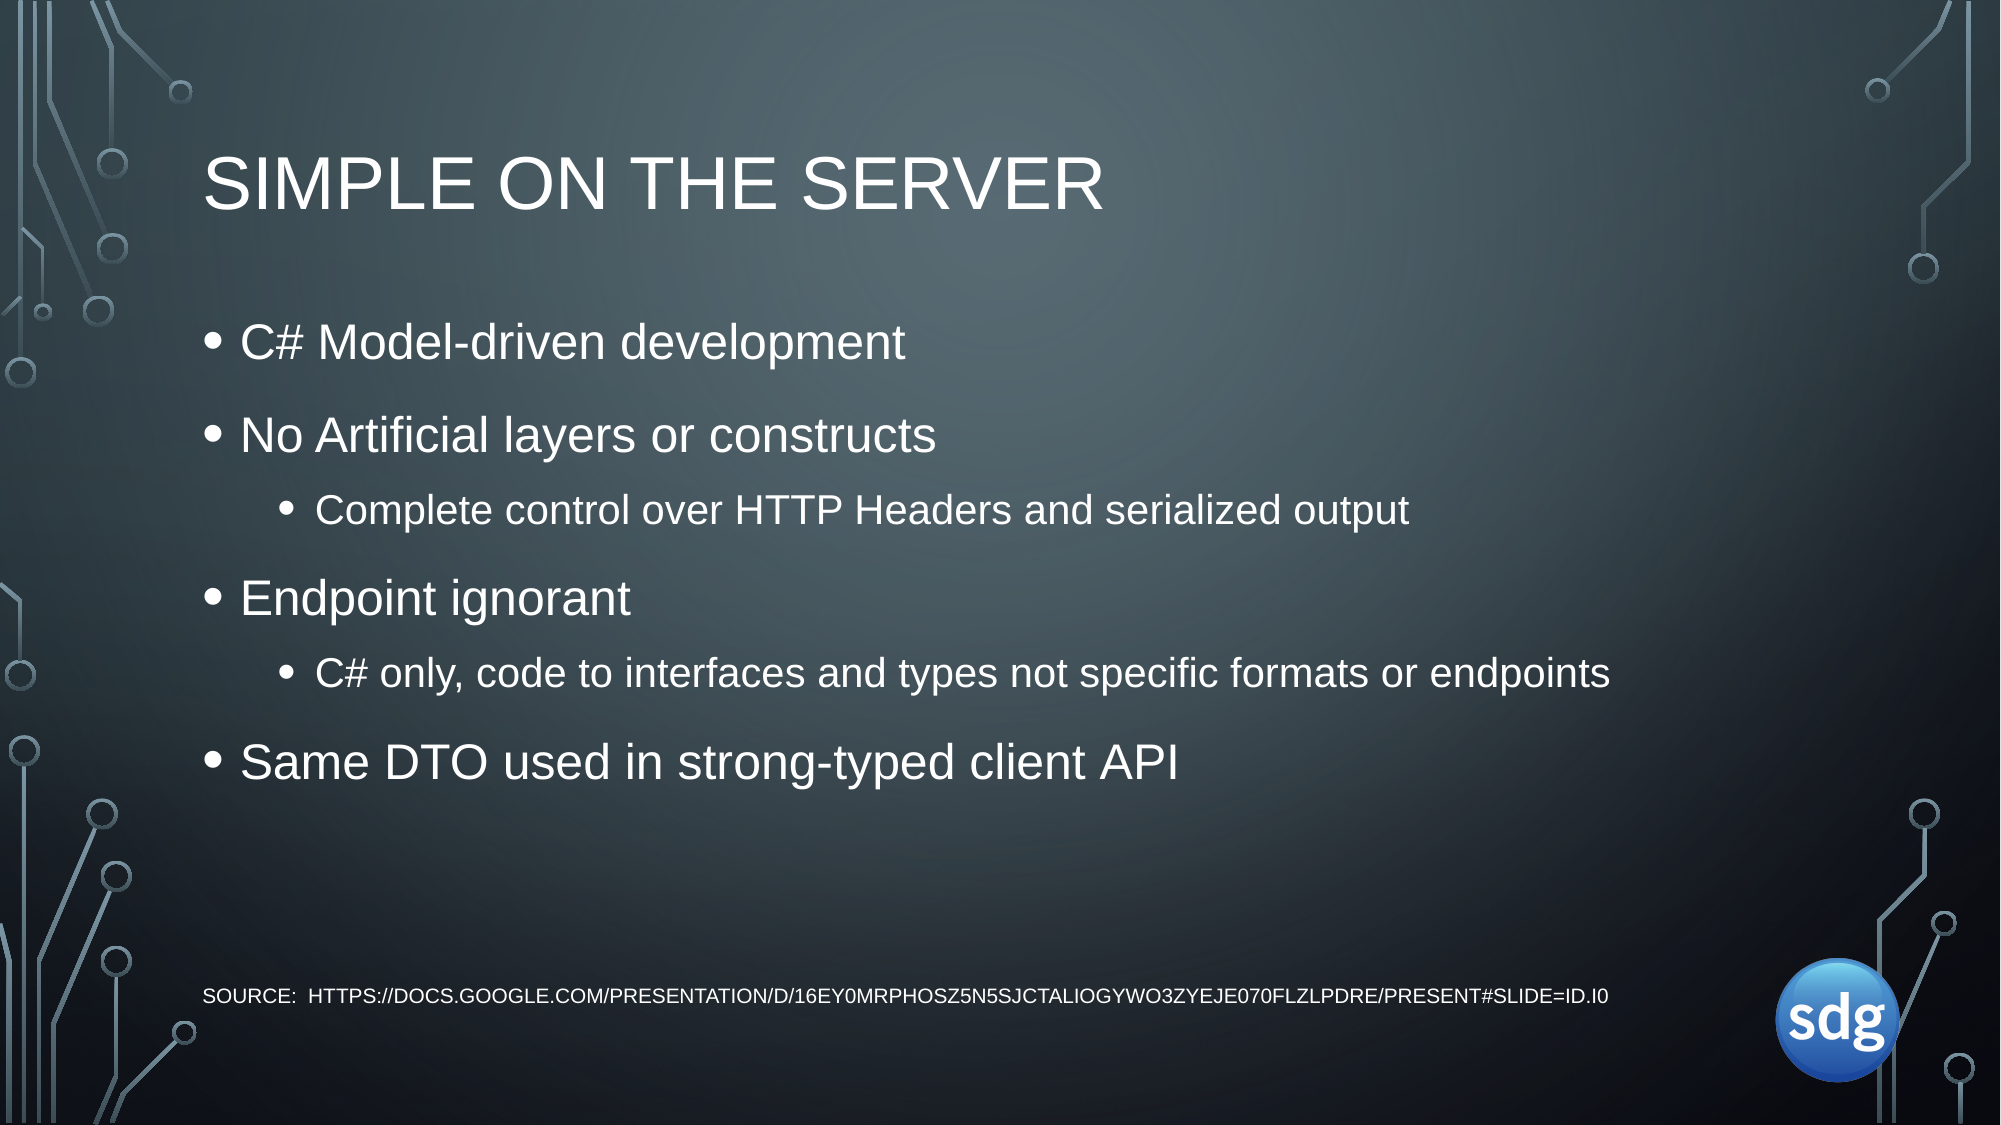

# Simple On the Server
C# Model-driven development
No Artificial layers or constructs
Complete control over HTTP Headers and serialized output
Endpoint ignorant
C# only, code to interfaces and types not specific formats or endpoints
Same DTO used in strong-typed client API
Source:  https://docs.google.com/presentation/d/16ey0MrpHOSz5N5sjctAliOgYWO3ZYeJe070fLZlPdrE/present#slide=id.i0